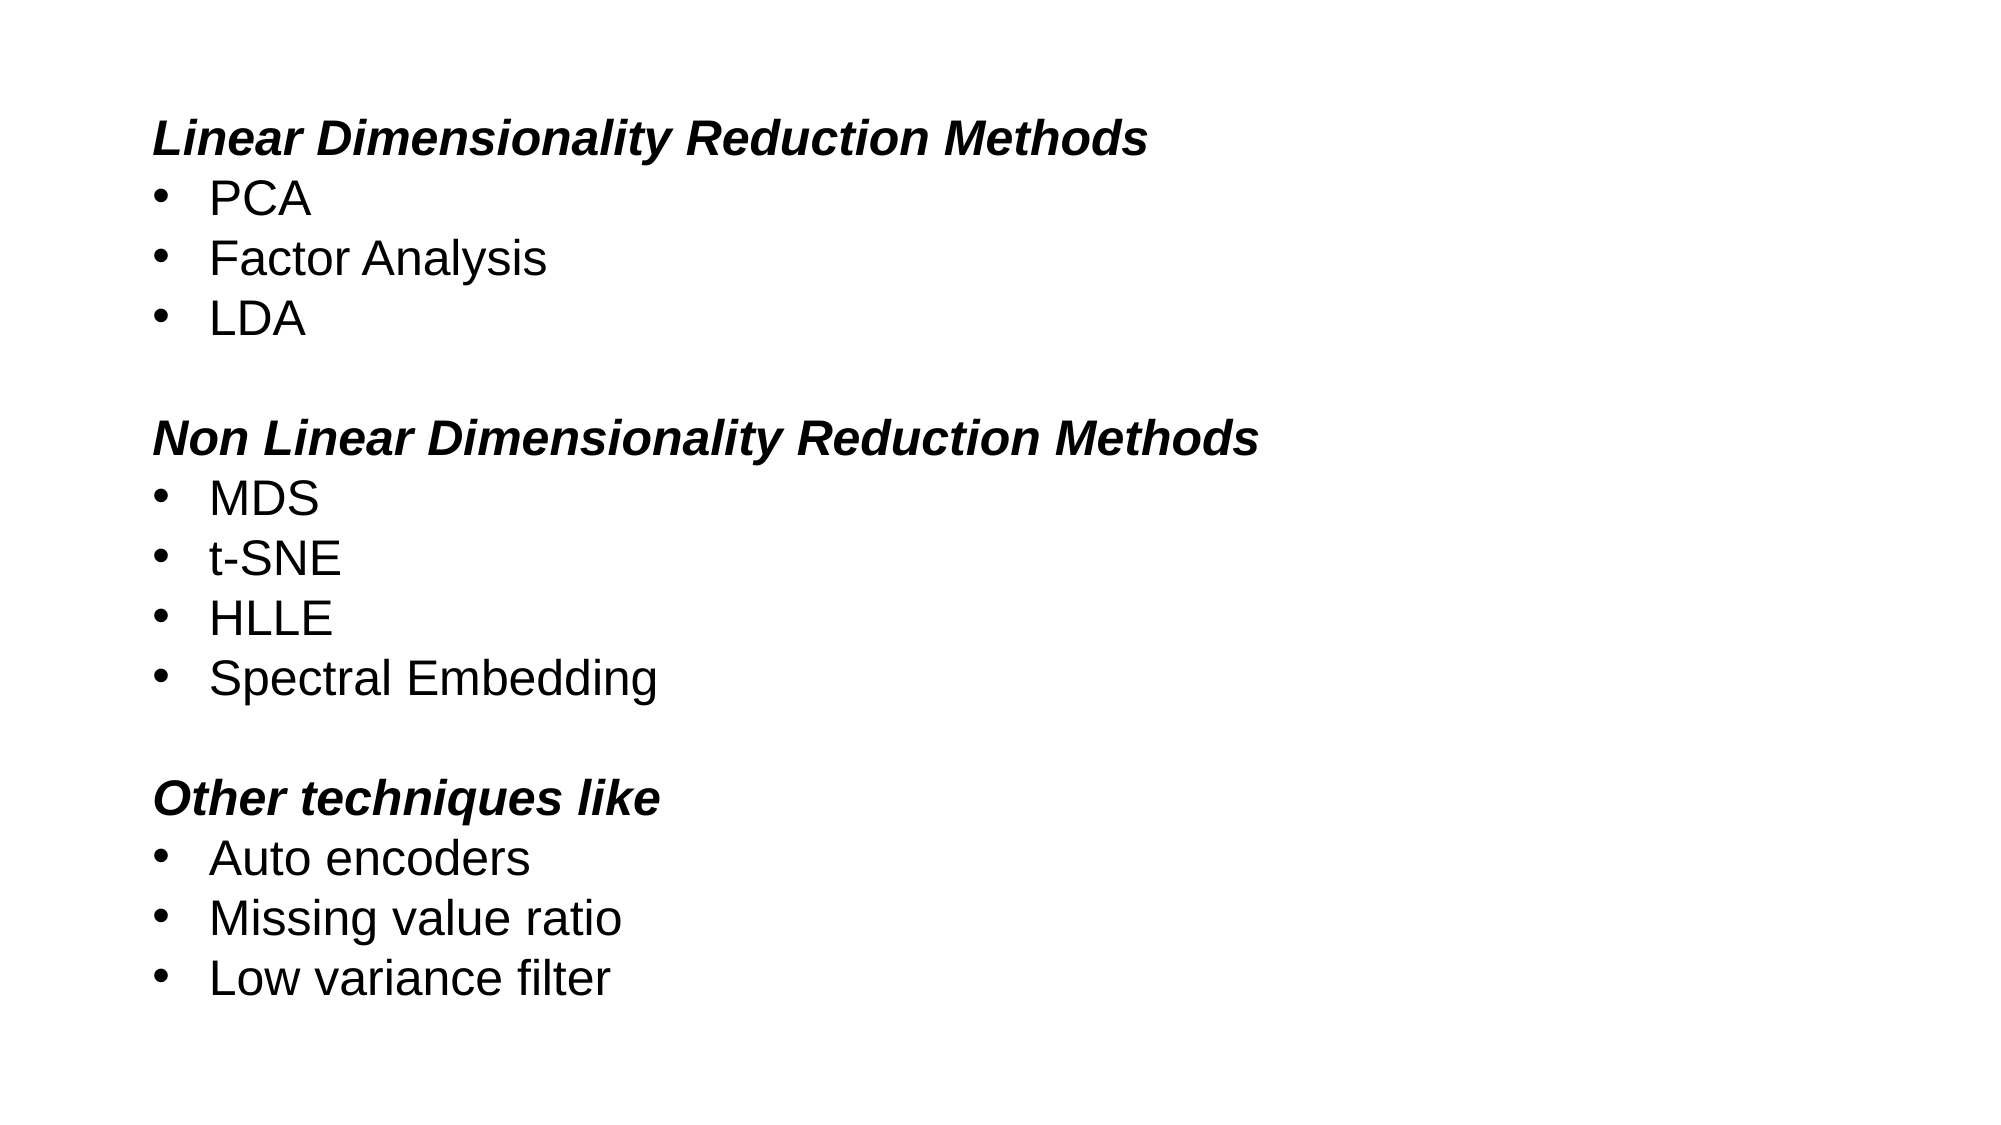

Linear Dimensionality Reduction Methods
PCA
Factor Analysis
LDA

Non Linear Dimensionality Reduction Methods
MDS
t-SNE
HLLE
Spectral Embedding

Other techniques like
Auto encoders
Missing value ratio
Low variance filter